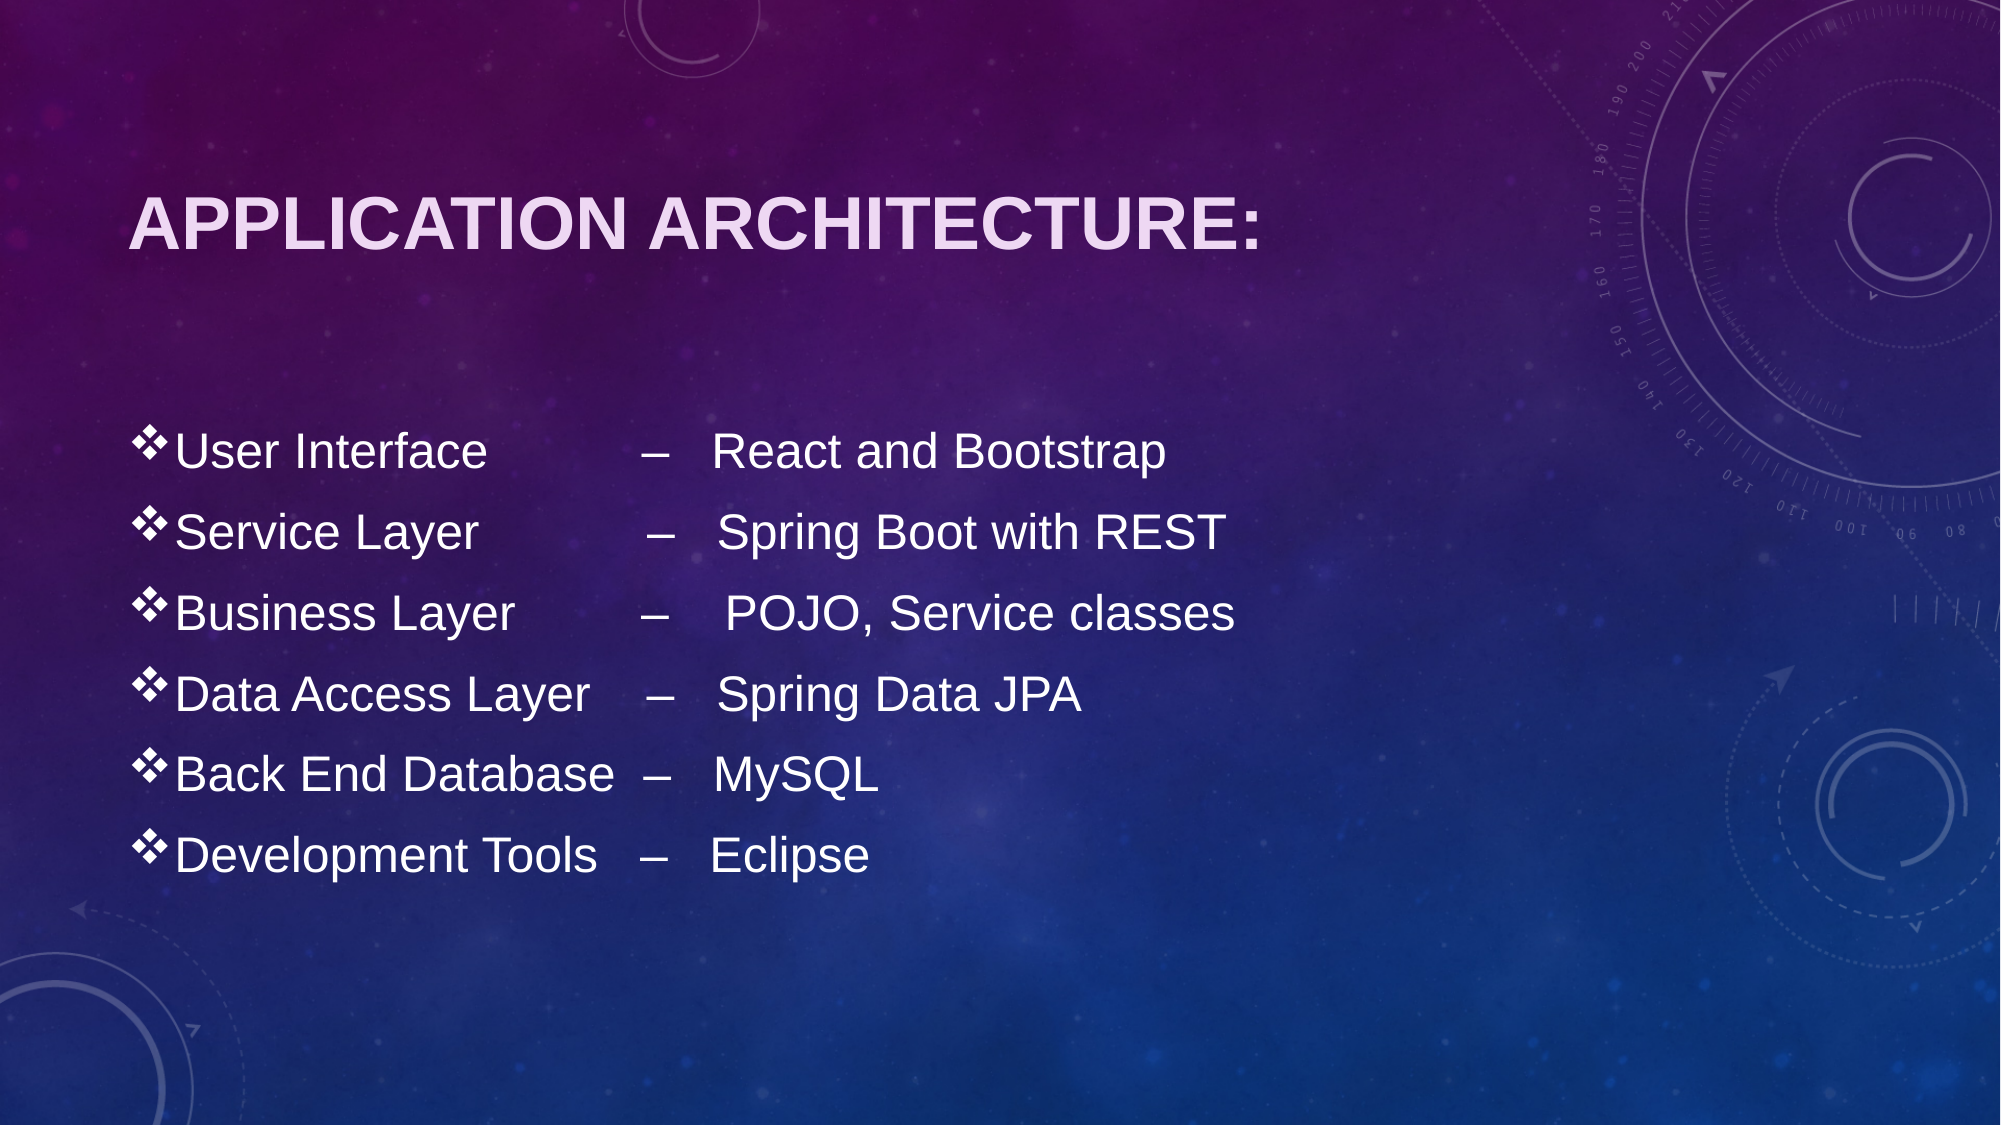

# APPLICATION ARCHITECTURE:
User Interface           –   React and Bootstrap
Service Layer            –   Spring Boot with REST
Business Layer         –    POJO, Service classes
Data Access Layer    –   Spring Data JPA
Back End Database  –   MySQL
Development Tools   –   Eclipse